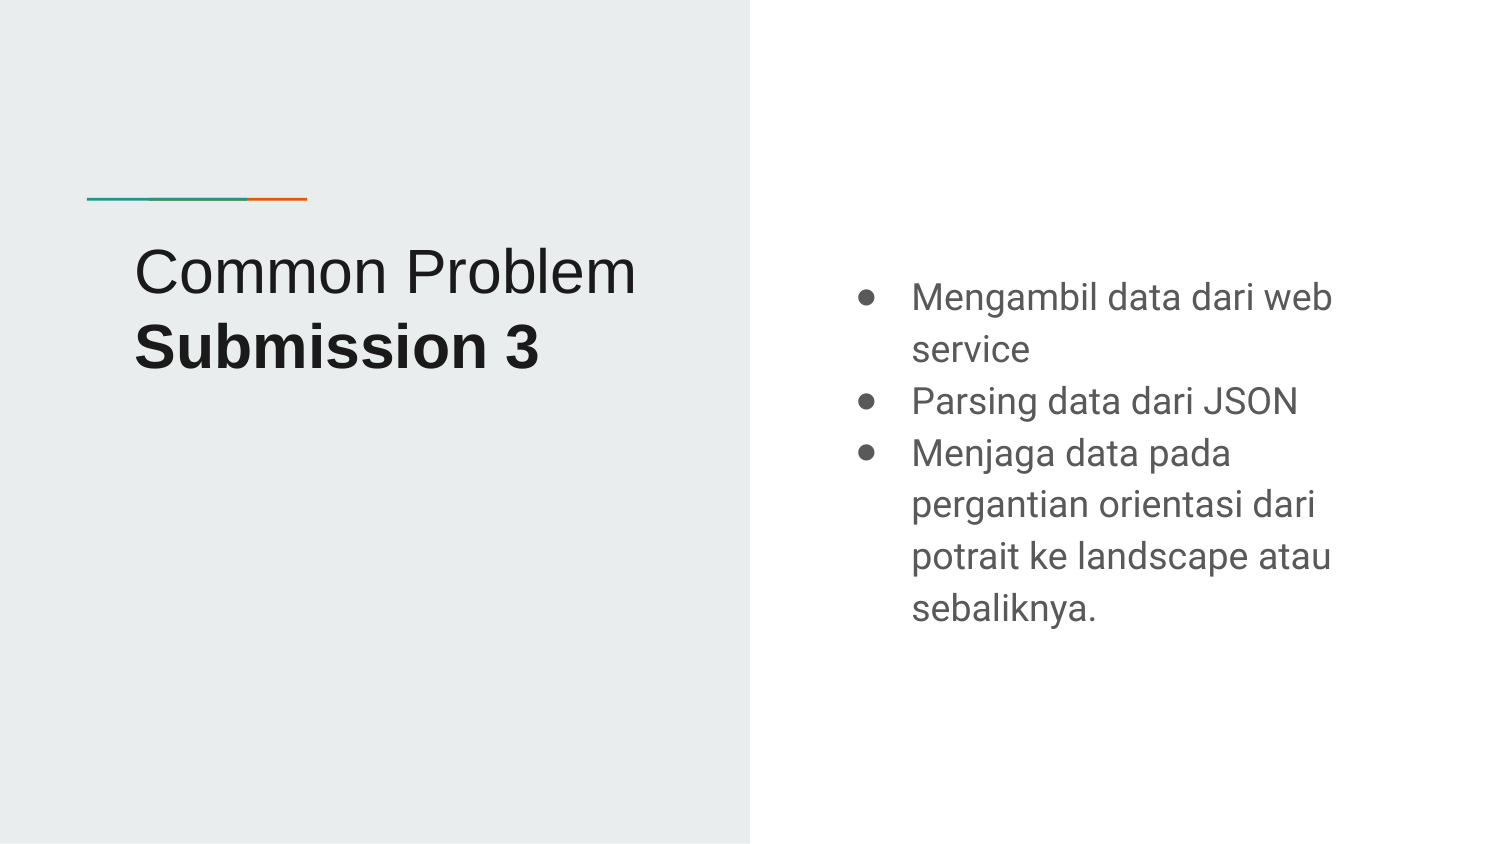

# Common Problem Submission 3
1
Mengambil data dari web service
Parsing data dari JSON
Menjaga data pada pergantian orientasi dari potrait ke landscape atau sebaliknya.